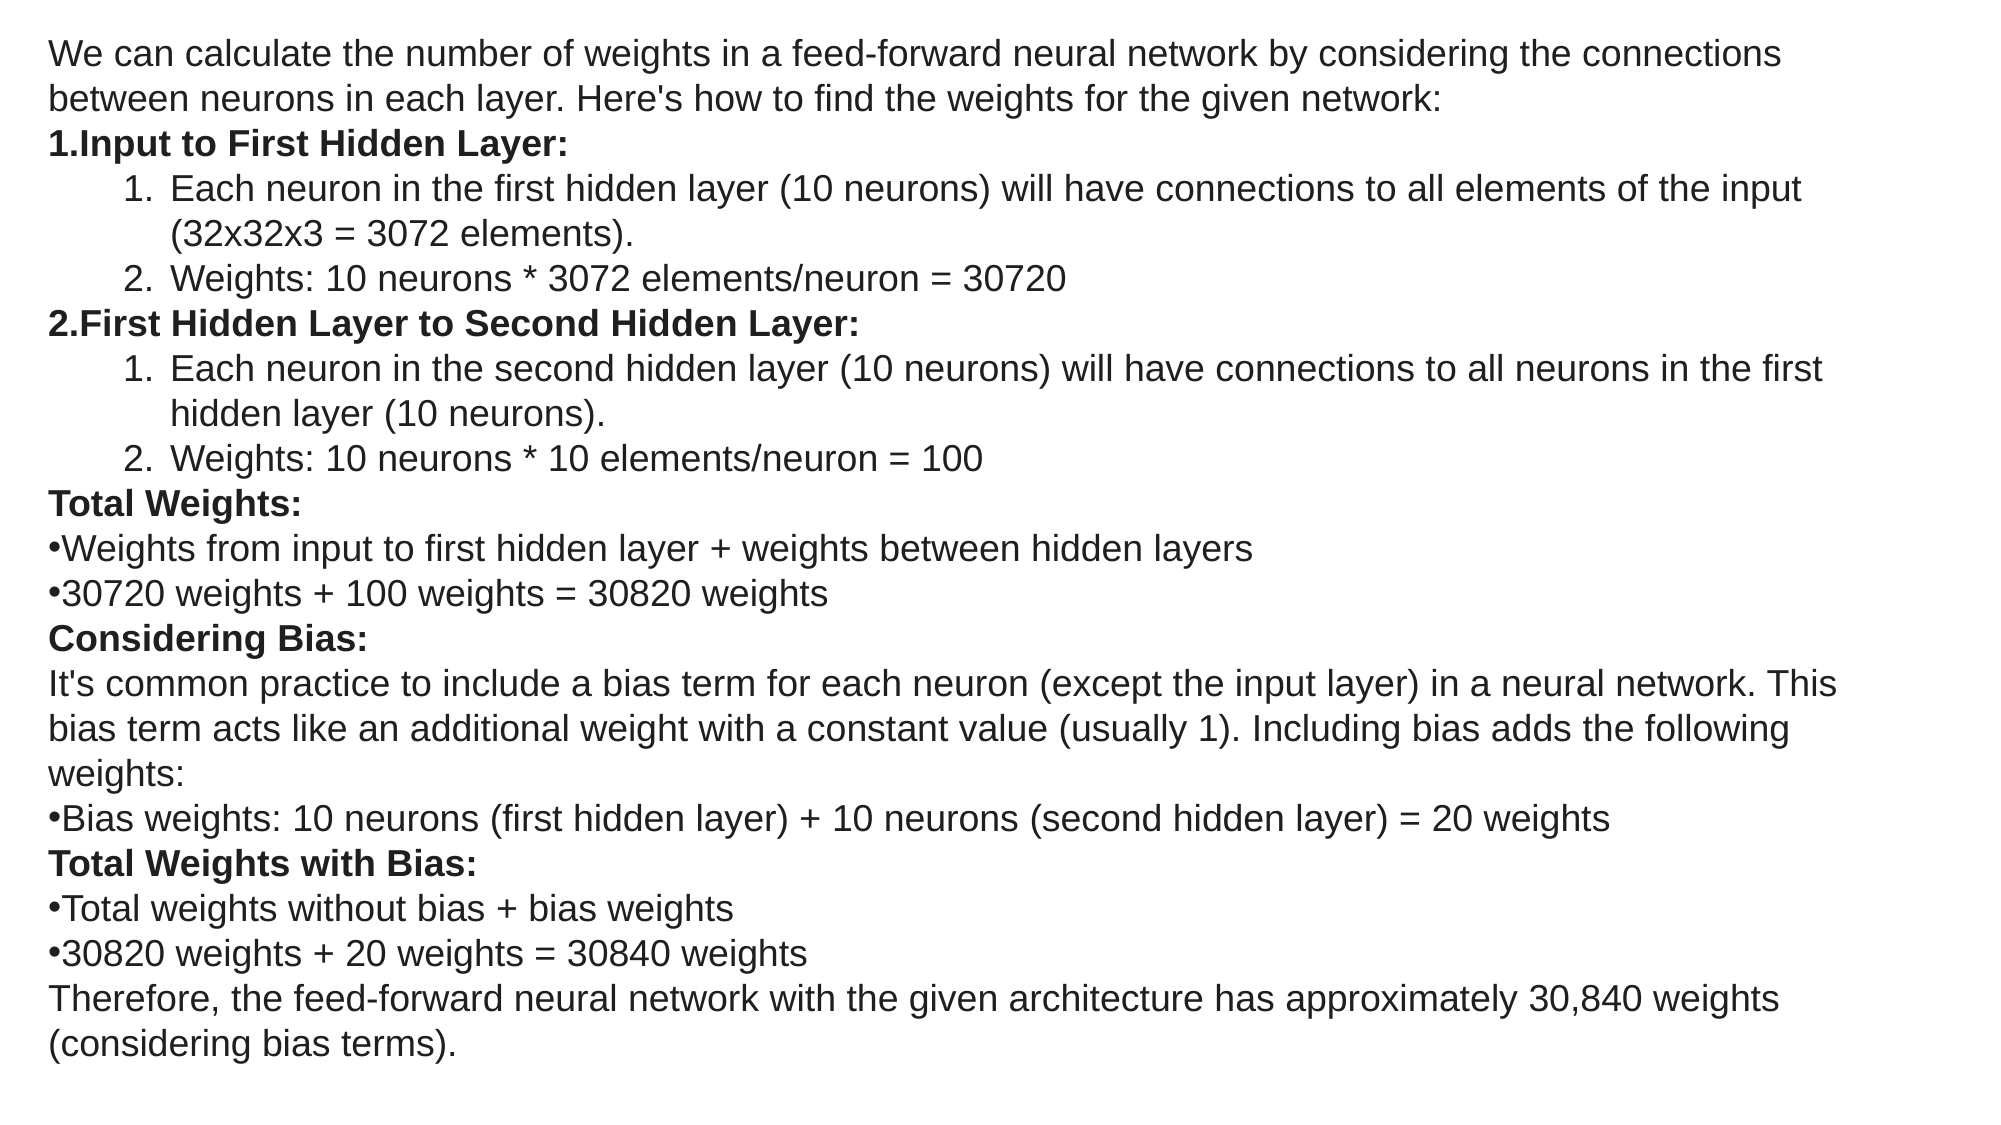

We can calculate the number of weights in a feed-forward neural network by considering the connections between neurons in each layer. Here's how to find the weights for the given network:
Input to First Hidden Layer:
Each neuron in the first hidden layer (10 neurons) will have connections to all elements of the input (32x32x3 = 3072 elements).
Weights: 10 neurons * 3072 elements/neuron = 30720
First Hidden Layer to Second Hidden Layer:
Each neuron in the second hidden layer (10 neurons) will have connections to all neurons in the first hidden layer (10 neurons).
Weights: 10 neurons * 10 elements/neuron = 100
Total Weights:
Weights from input to first hidden layer + weights between hidden layers
30720 weights + 100 weights = 30820 weights
Considering Bias:
It's common practice to include a bias term for each neuron (except the input layer) in a neural network. This bias term acts like an additional weight with a constant value (usually 1). Including bias adds the following weights:
Bias weights: 10 neurons (first hidden layer) + 10 neurons (second hidden layer) = 20 weights
Total Weights with Bias:
Total weights without bias + bias weights
30820 weights + 20 weights = 30840 weights
Therefore, the feed-forward neural network with the given architecture has approximately 30,840 weights (considering bias terms).